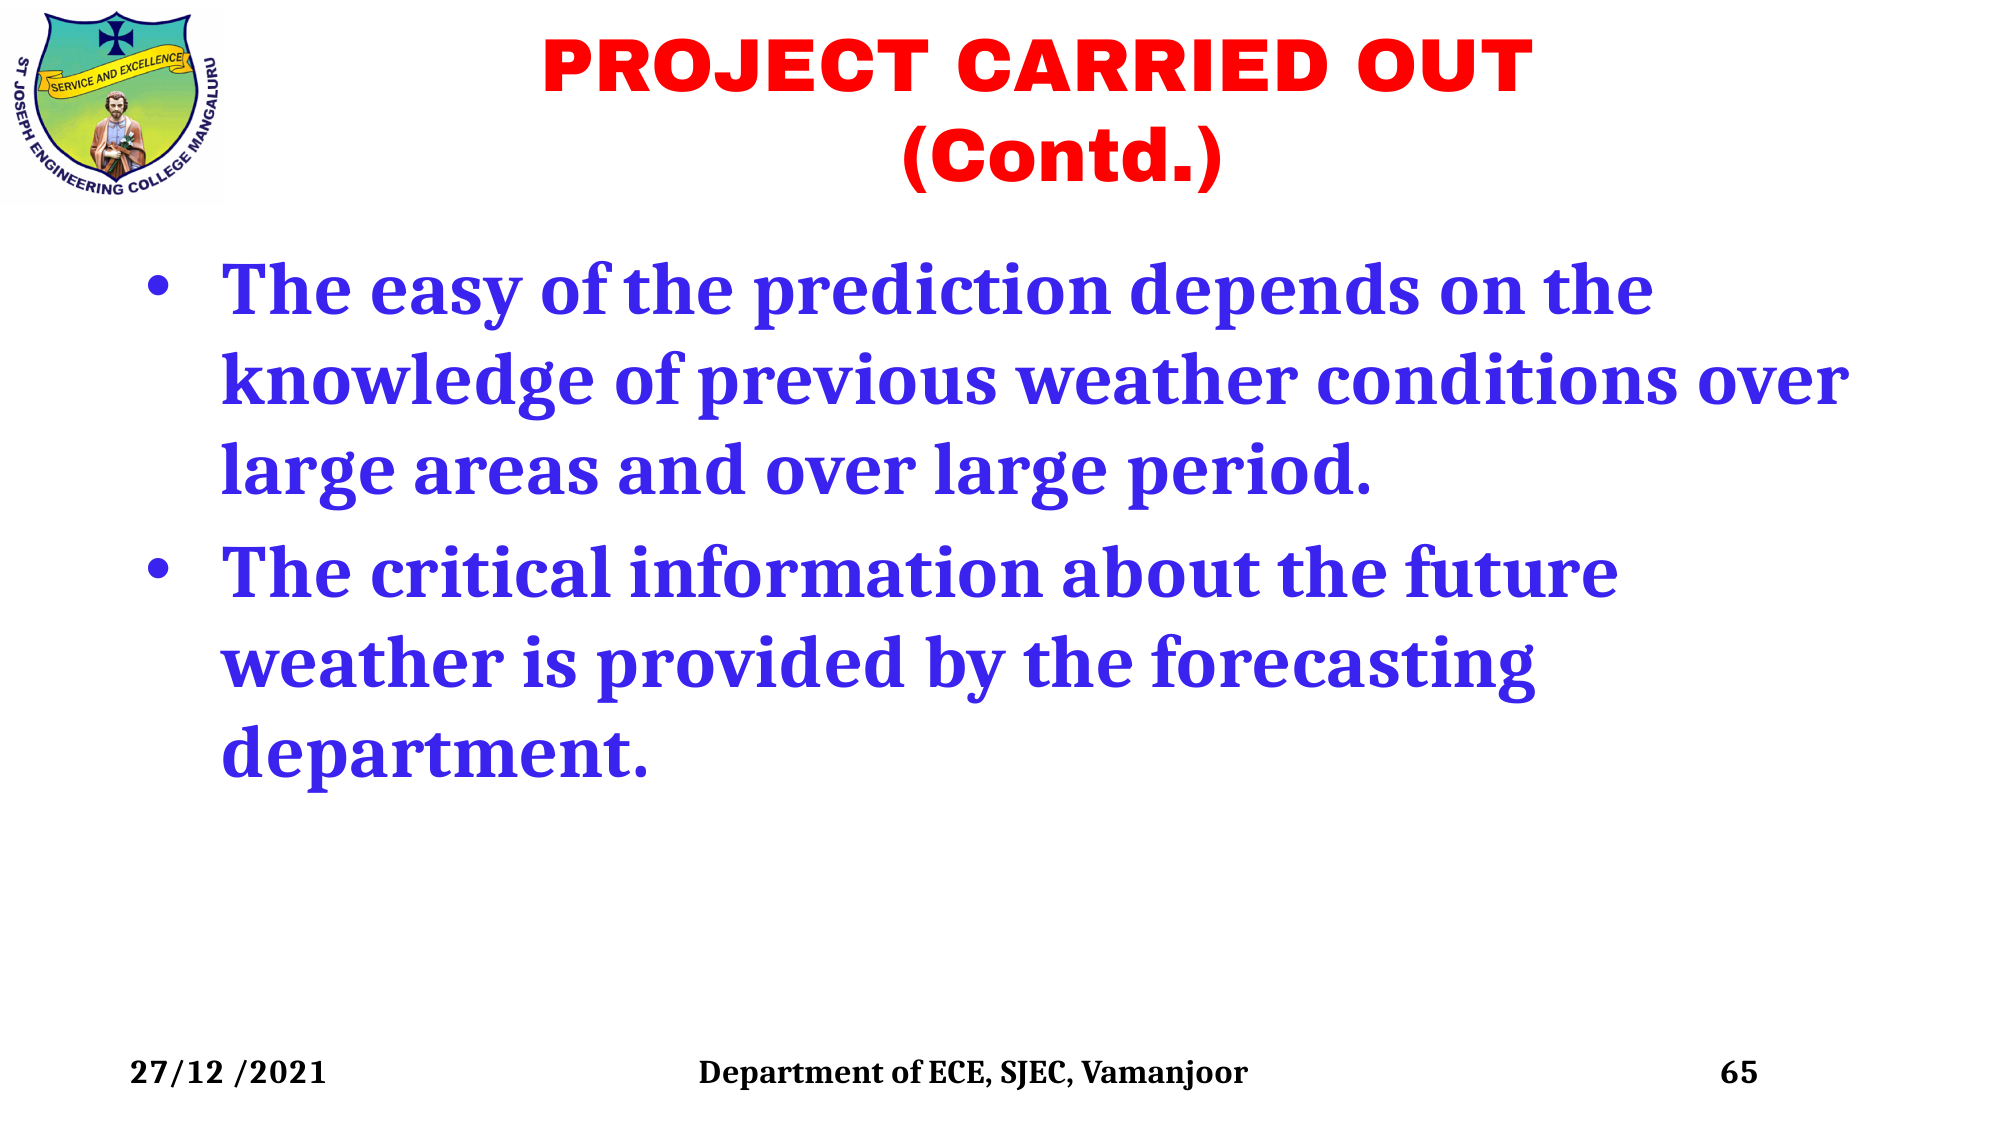

PROJECT CARRIED OUT
(Contd.)
The easy of the prediction depends on the knowledge of previous weather conditions over large areas and over large period.
The critical information about the future weather is provided by the forecasting department.

  27/12 /2021
Department of ECE, SJEC, Vamanjoor
65